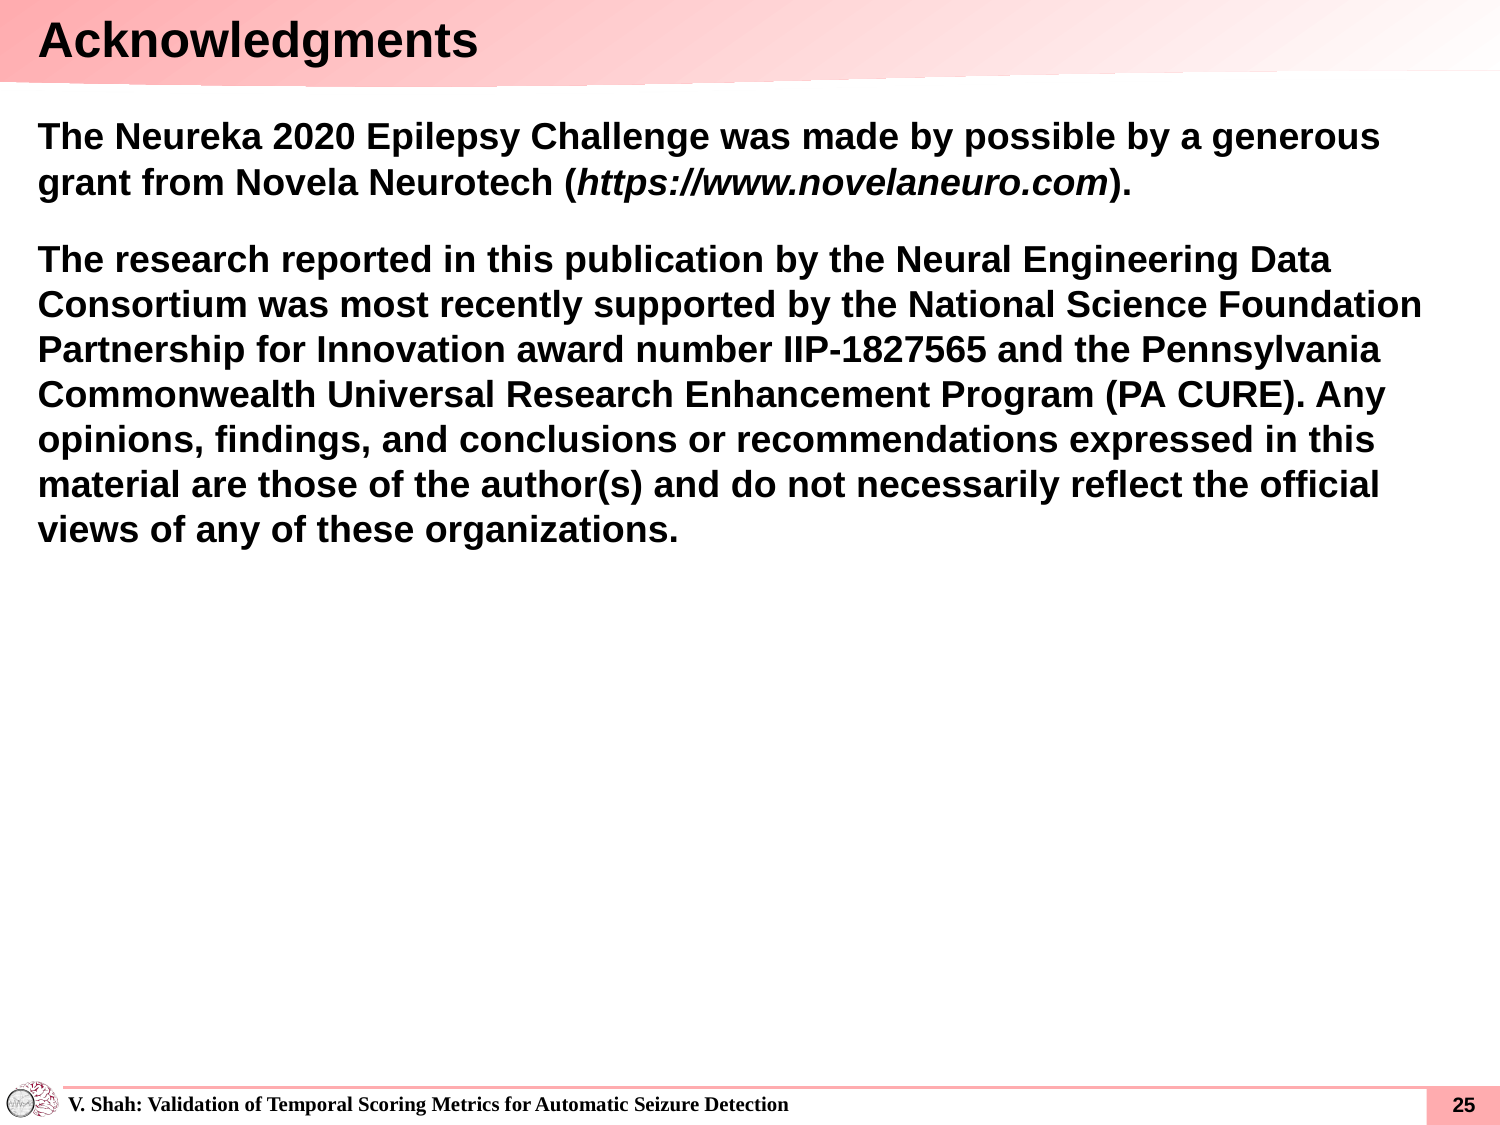

Acknowledgments

The Neureka 2020 Epilepsy Challenge was made by possible by a generous grant from Novela Neurotech (https://www.novelaneuro.com).
The research reported in this publication by the Neural Engineering Data Consortium was most recently supported by the National Science Foundation Partnership for Innovation award number IIP-1827565 and the Pennsylvania Commonwealth Universal Research Enhancement Program (PA CURE). Any opinions, findings, and conclusions or recommendations expressed in this material are those of the author(s) and do not necessarily reflect the official views of any of these organizations.